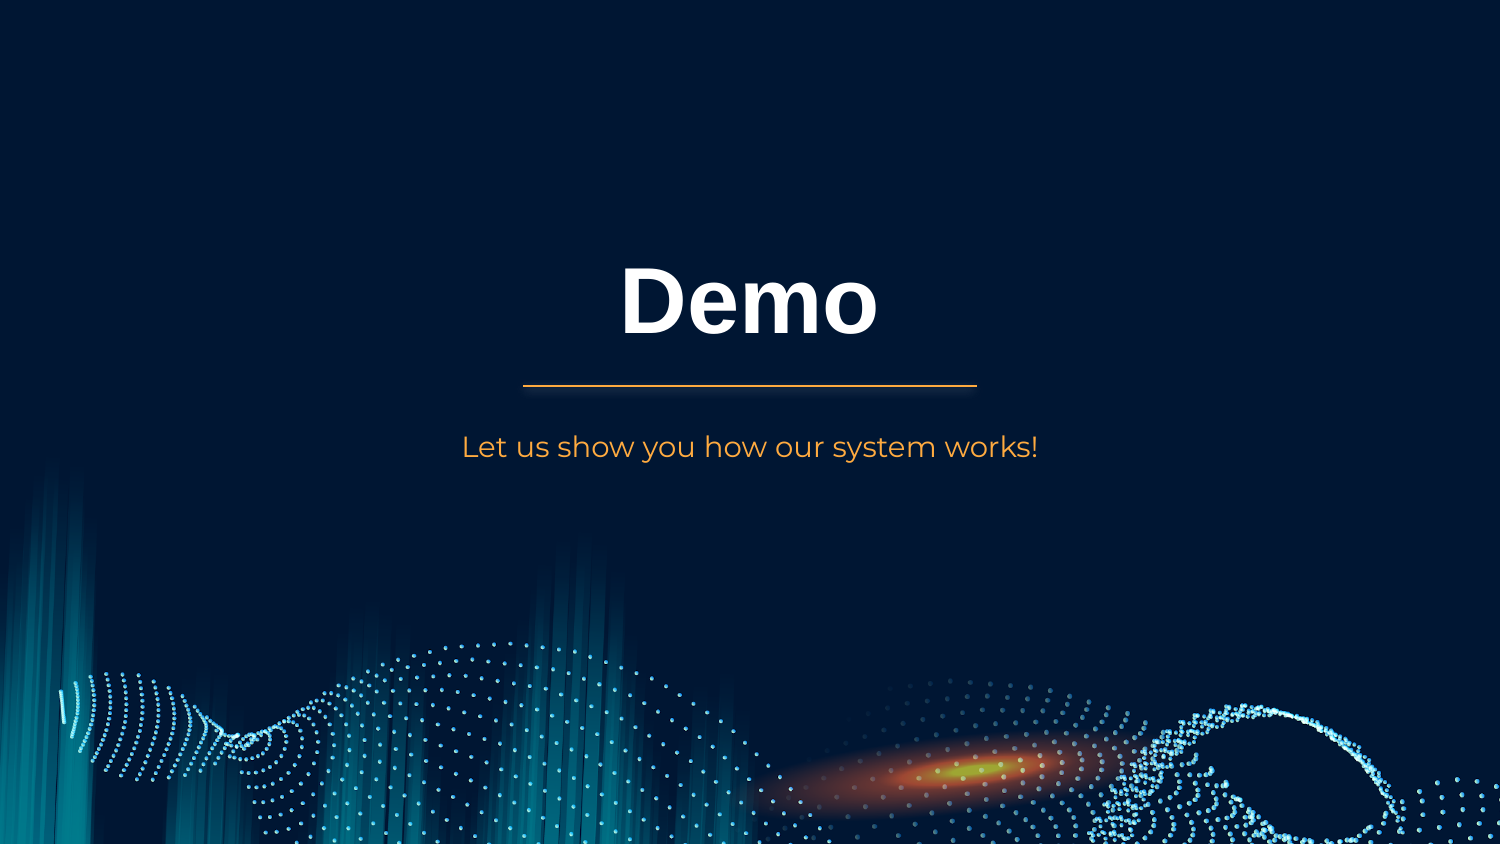

# Demo
Let us show you how our system works!